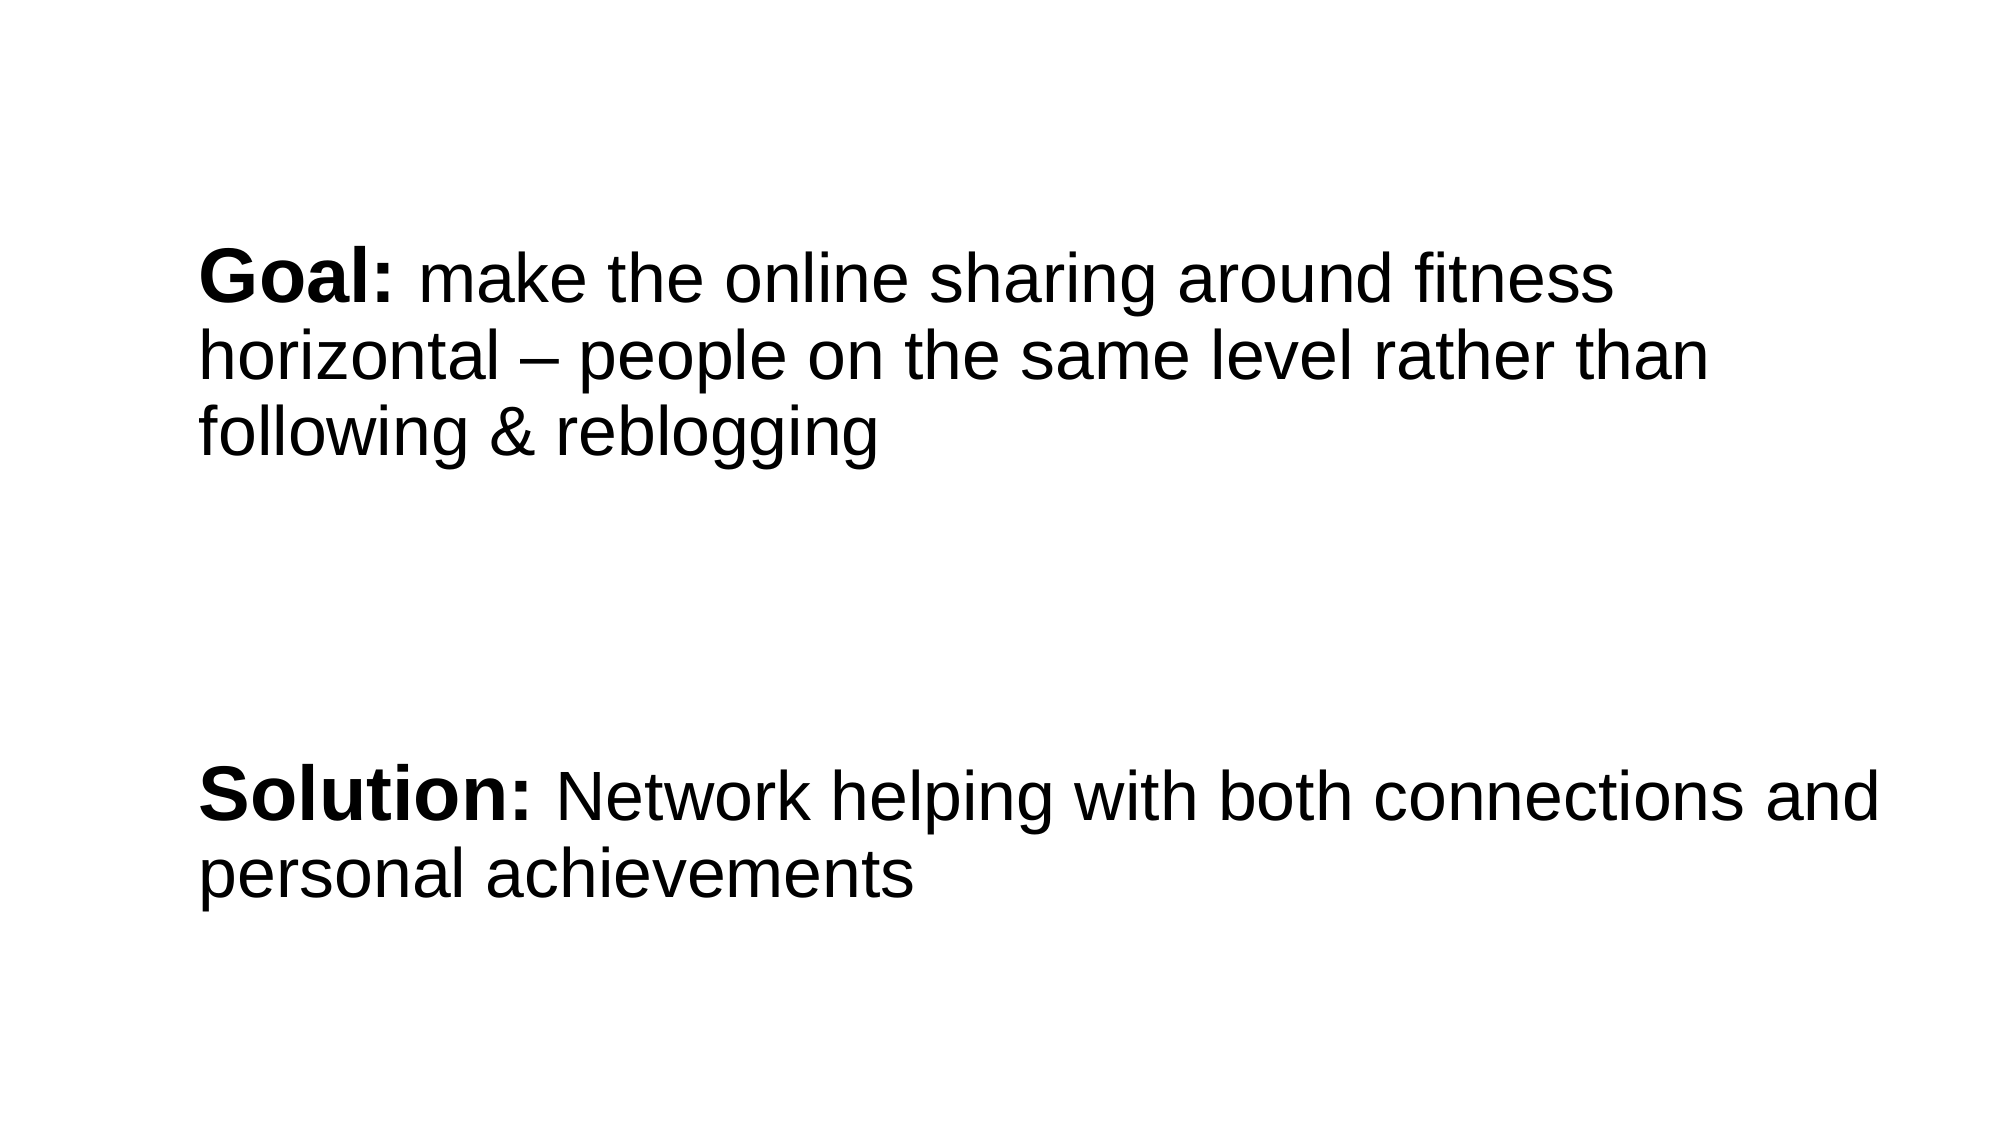

Goal: make the online sharing around fitness horizontal – people on the same level rather than following & reblogging

Solution: Network helping with both connections and personal achievements